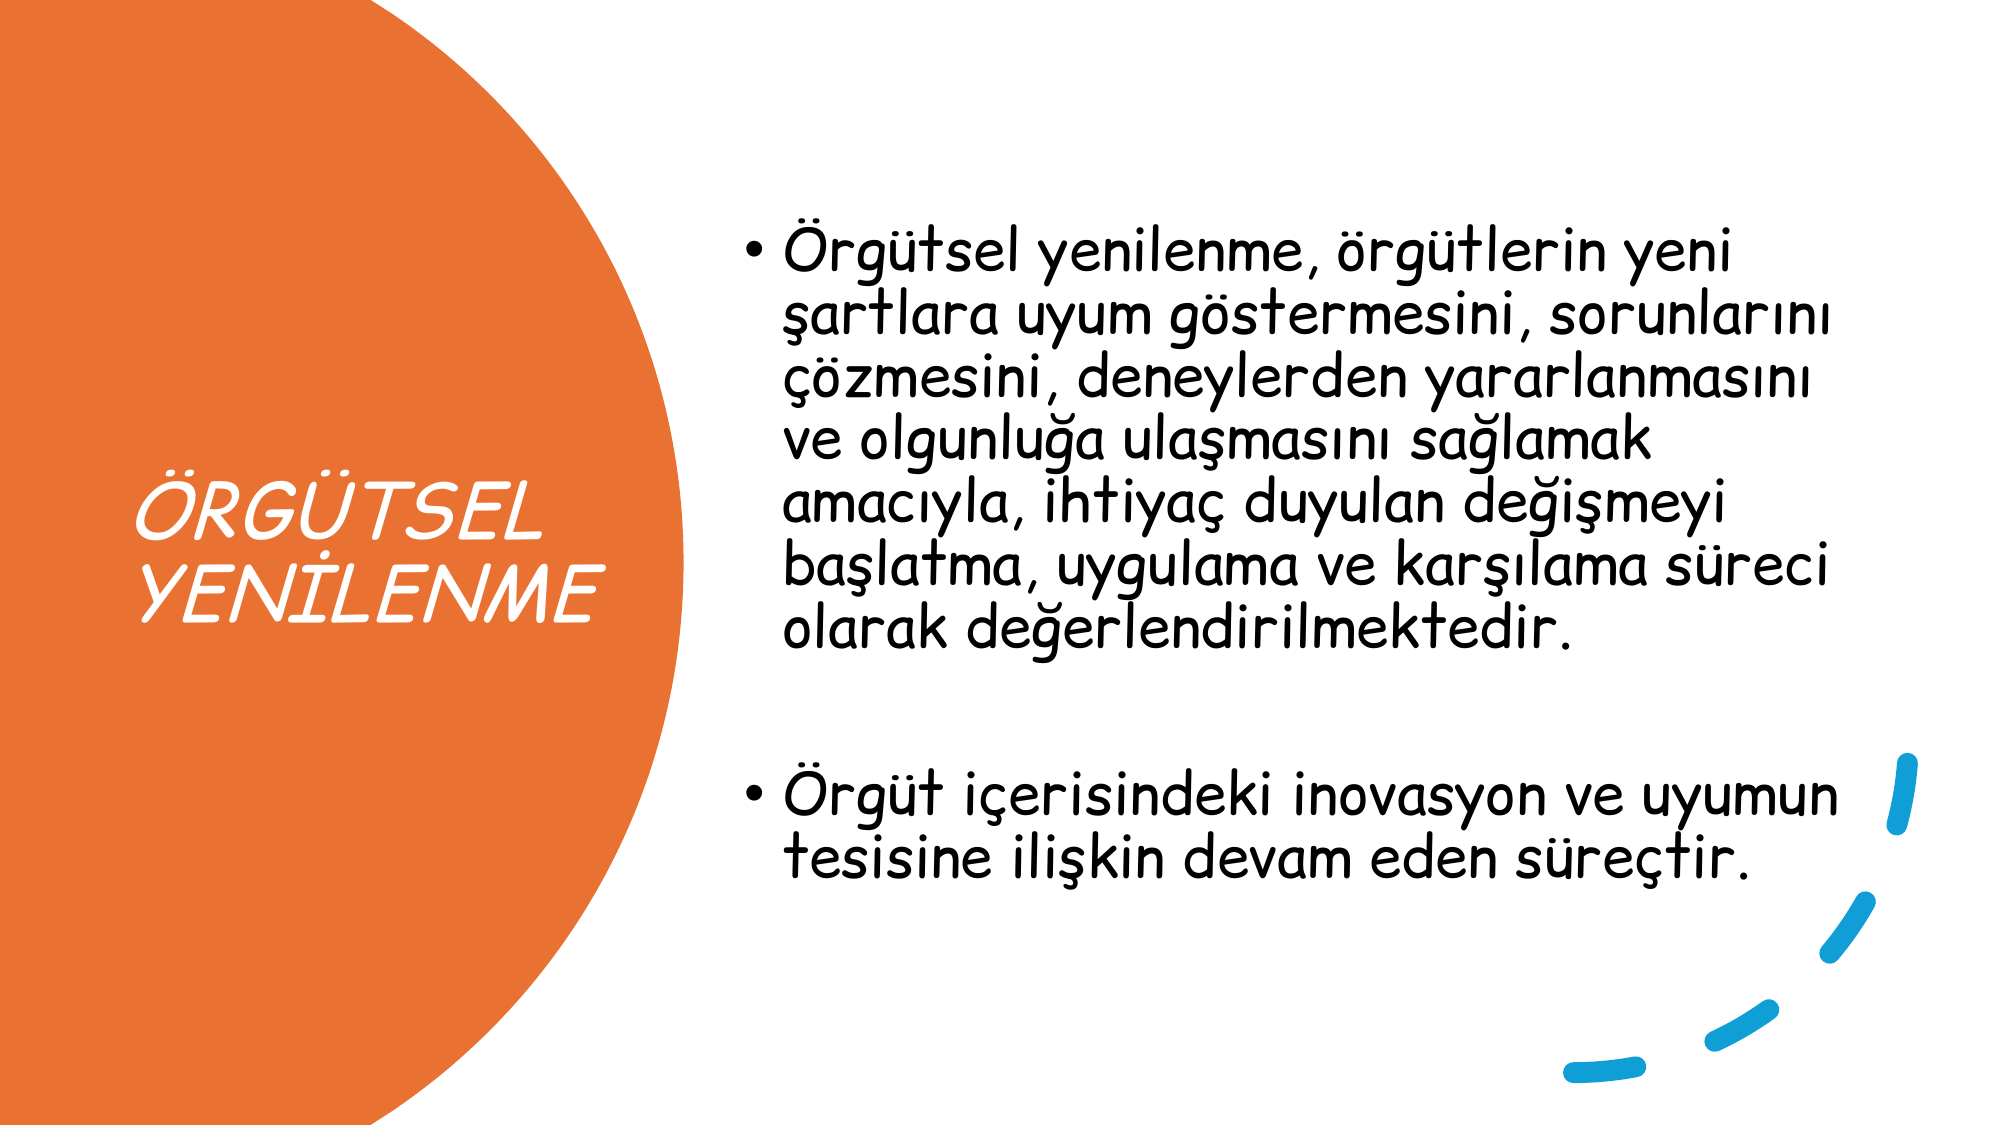

Örgütsel yenilenme, örgütlerin yeni şartlara uyum göstermesini, sorunlarını çözmesini, deneylerden yararlanmasını ve olgunluğa ulaşmasını sağlamak amacıyla, ihtiyaç duyulan değişmeyi başlatma, uygulama ve karşılama süreci olarak değerlendirilmektedir.

Örgüt içerisindeki inovasyon ve uyumun tesisine ilişkin devam eden süreçtir.
ÖRGÜTSEL YENİLENME